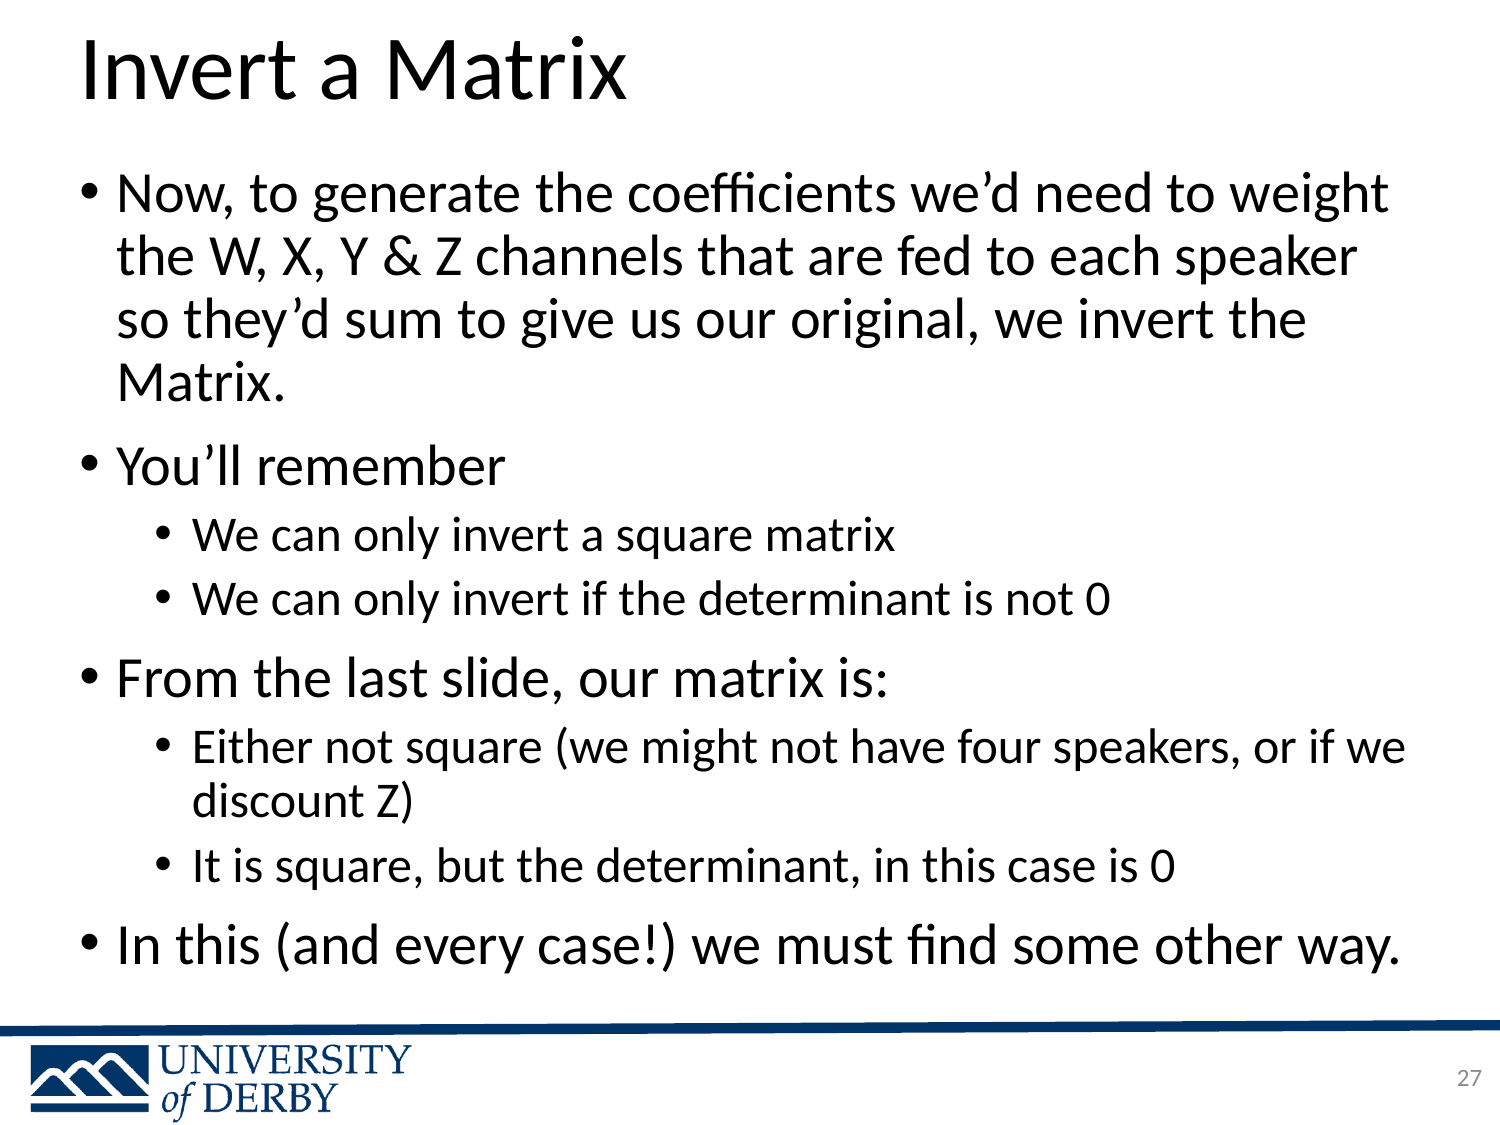

# Invert a Matrix
Now, to generate the coefficients we’d need to weight the W, X, Y & Z channels that are fed to each speaker so they’d sum to give us our original, we invert the Matrix.
You’ll remember
We can only invert a square matrix
We can only invert if the determinant is not 0
From the last slide, our matrix is:
Either not square (we might not have four speakers, or if we discount Z)
It is square, but the determinant, in this case is 0
In this (and every case!) we must find some other way.
27